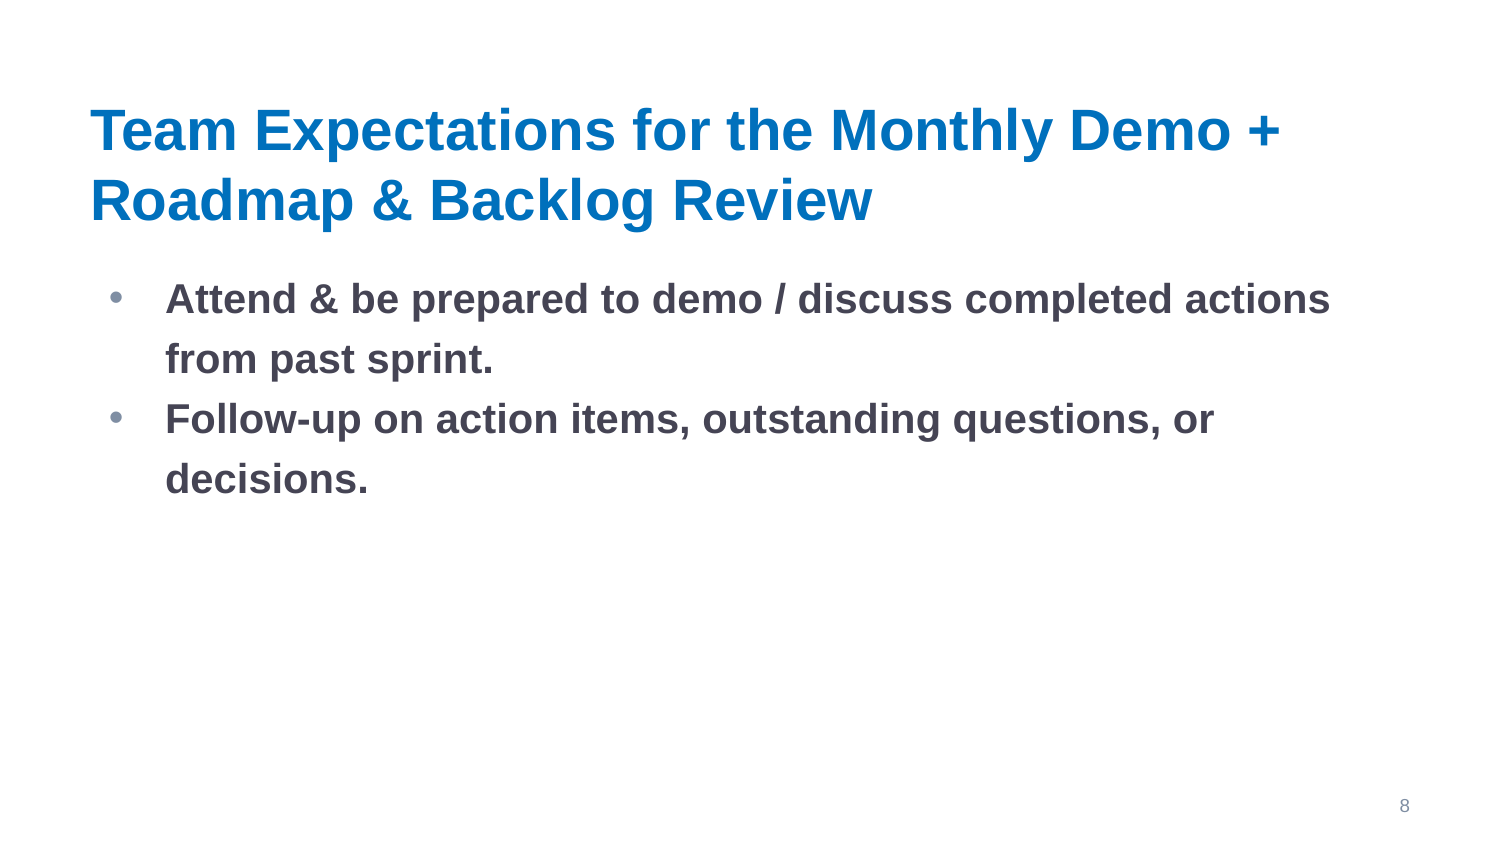

# Team Expectations for the Monthly Demo + Roadmap & Backlog Review
Attend & be prepared to demo / discuss completed actions from past sprint.
Follow-up on action items, outstanding questions, or decisions.

8